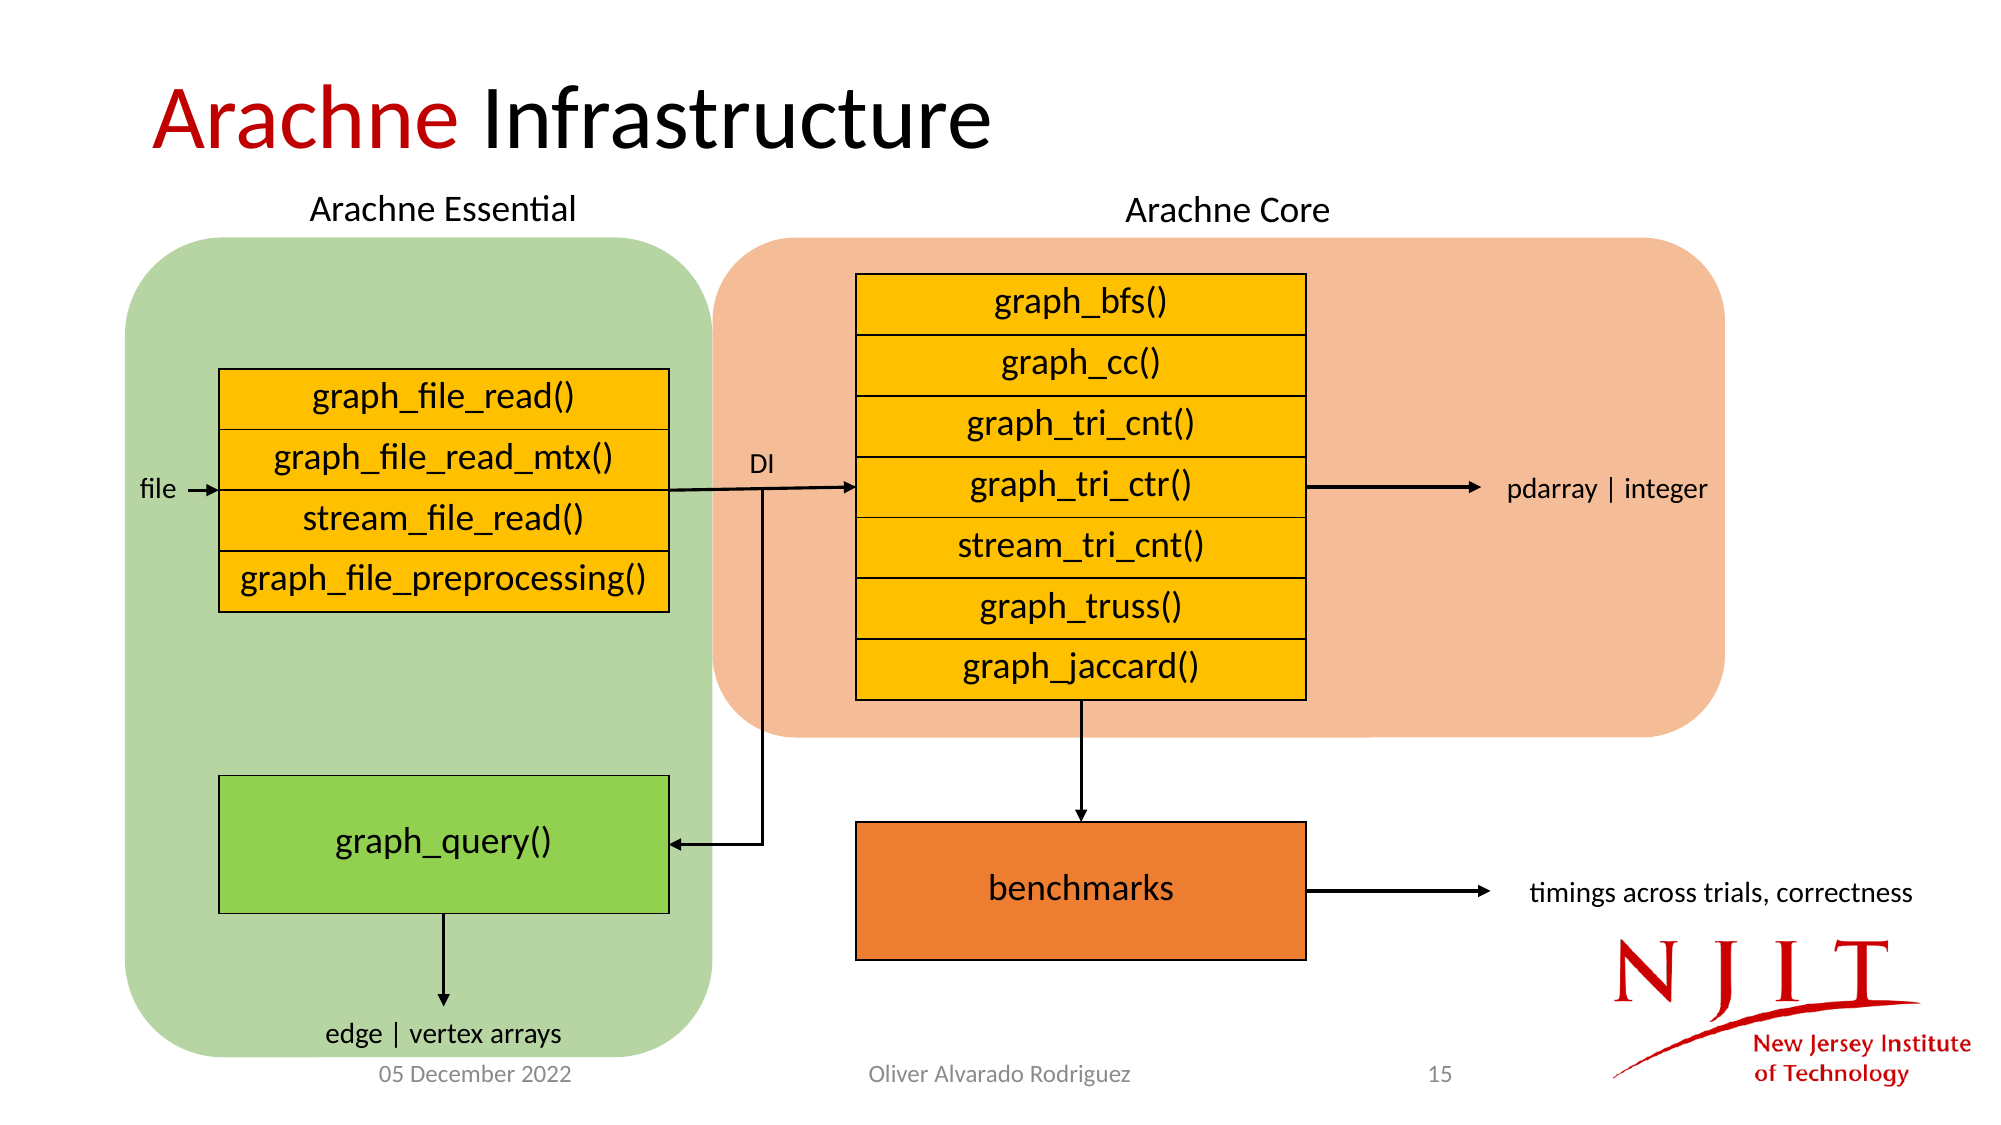

# Arachne Infrastructure
Arachne Essential
Arachne Core

| graph\_bfs() |
| --- |
| graph\_cc() |
| graph\_tri\_cnt() |
| graph\_tri\_ctr() |
| stream\_tri\_cnt() |
| graph\_truss() |
| graph\_jaccard() |
| graph\_file\_read() |
| --- |
| graph\_file\_read\_mtx() |
| stream\_file\_read() |
| graph\_file\_preprocessing() |
DI
pdarray | integer
file
| graph\_query() |
| --- |
| benchmarks |
| --- |
timings across trials, correctness
edge | vertex arrays
05 December 2022
Oliver Alvarado Rodriguez
15